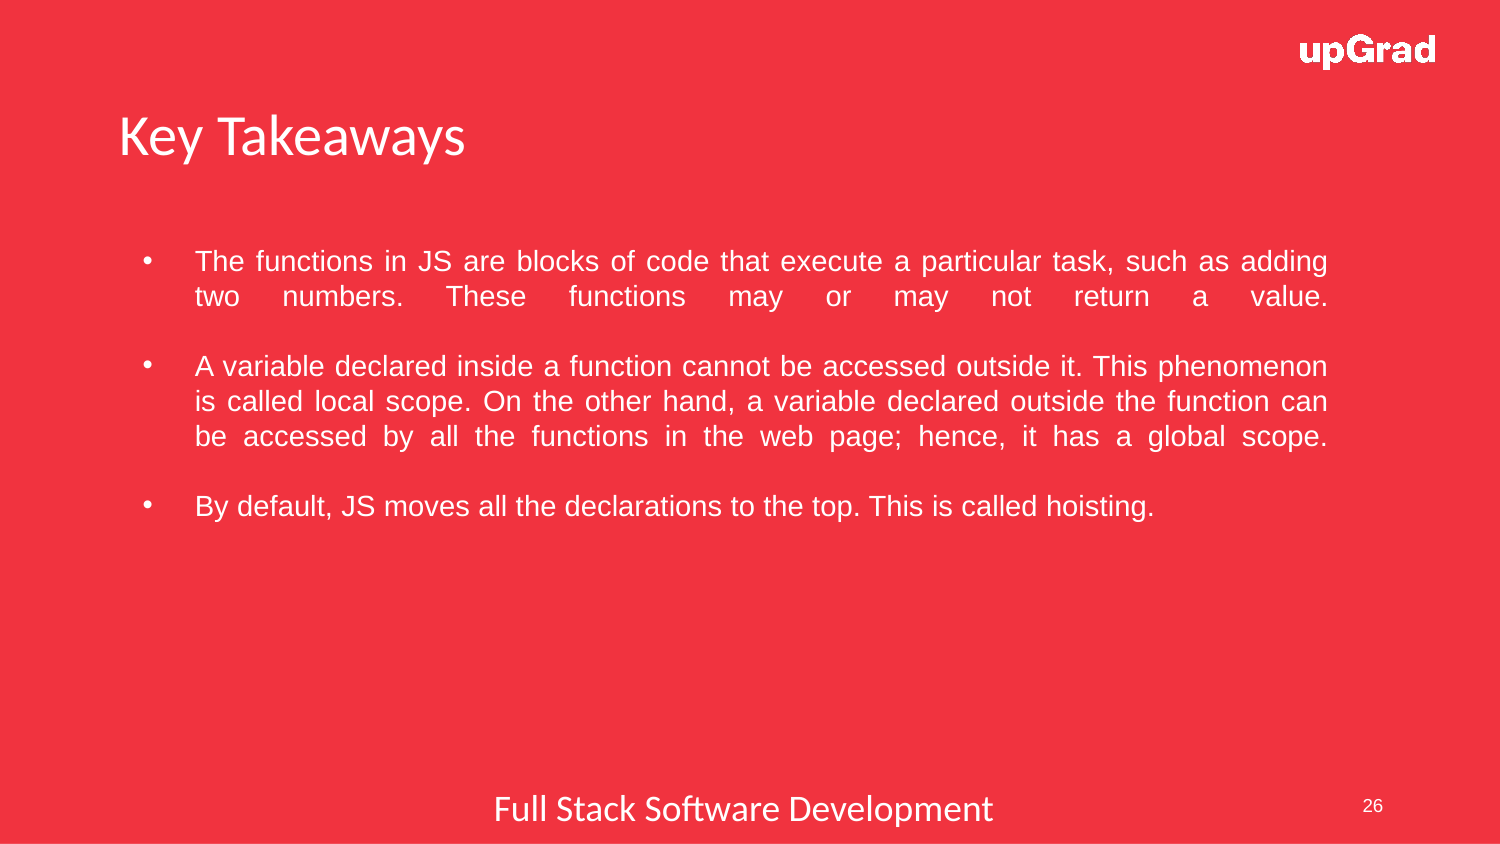

Key Takeaways
The functions in JS are blocks of code that execute a particular task, such as adding two numbers. These functions may or may not return a value.
A variable declared inside a function cannot be accessed outside it. This phenomenon is called local scope. On the other hand, a variable declared outside the function can be accessed by all the functions in the web page; hence, it has a global scope.
By default, JS moves all the declarations to the top. This is called hoisting.
Full Stack Software Development
26